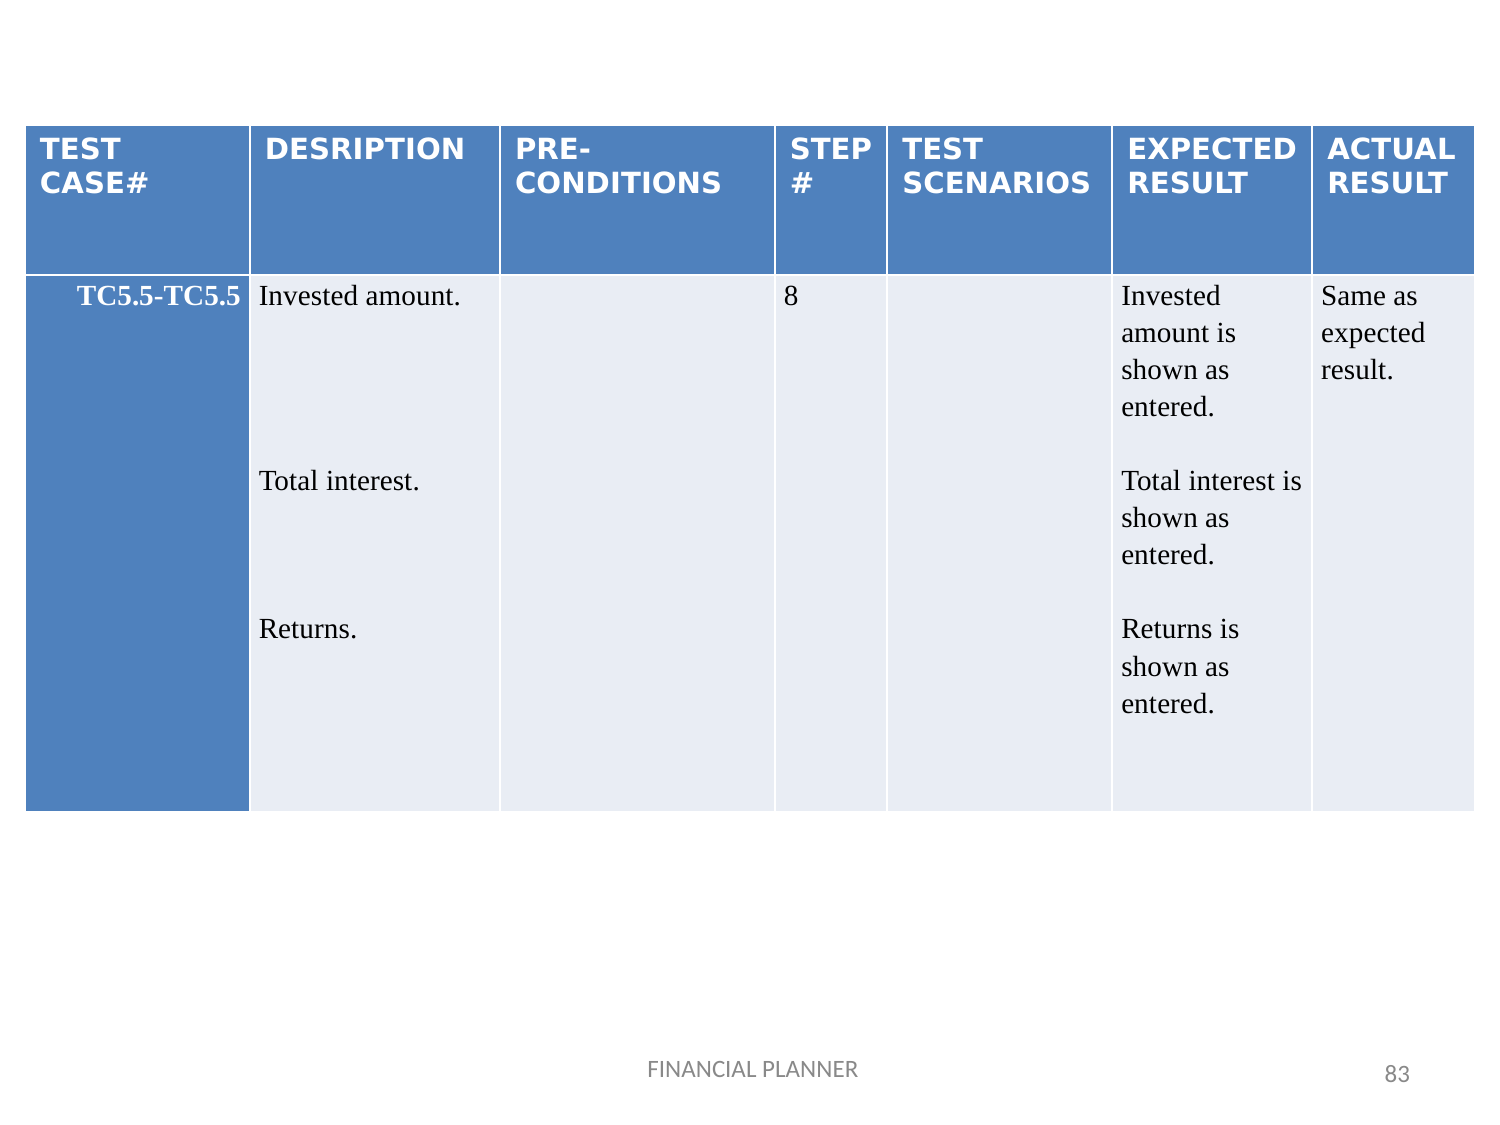

#
| TEST CASE# | DESRIPTION | PRE-CONDITIONS | STEP# | TEST SCENARIOS | EXPECTED RESULT | ACTUAL RESULT |
| --- | --- | --- | --- | --- | --- | --- |
| TC5.5-TC5.5 | Invested amount. Total interest. Returns. |  | 8 |  | Invested amount is shown as entered. Total interest is shown as entered. Returns is shown as entered. | Same as expected result. |
FINANCIAL PLANNER
83